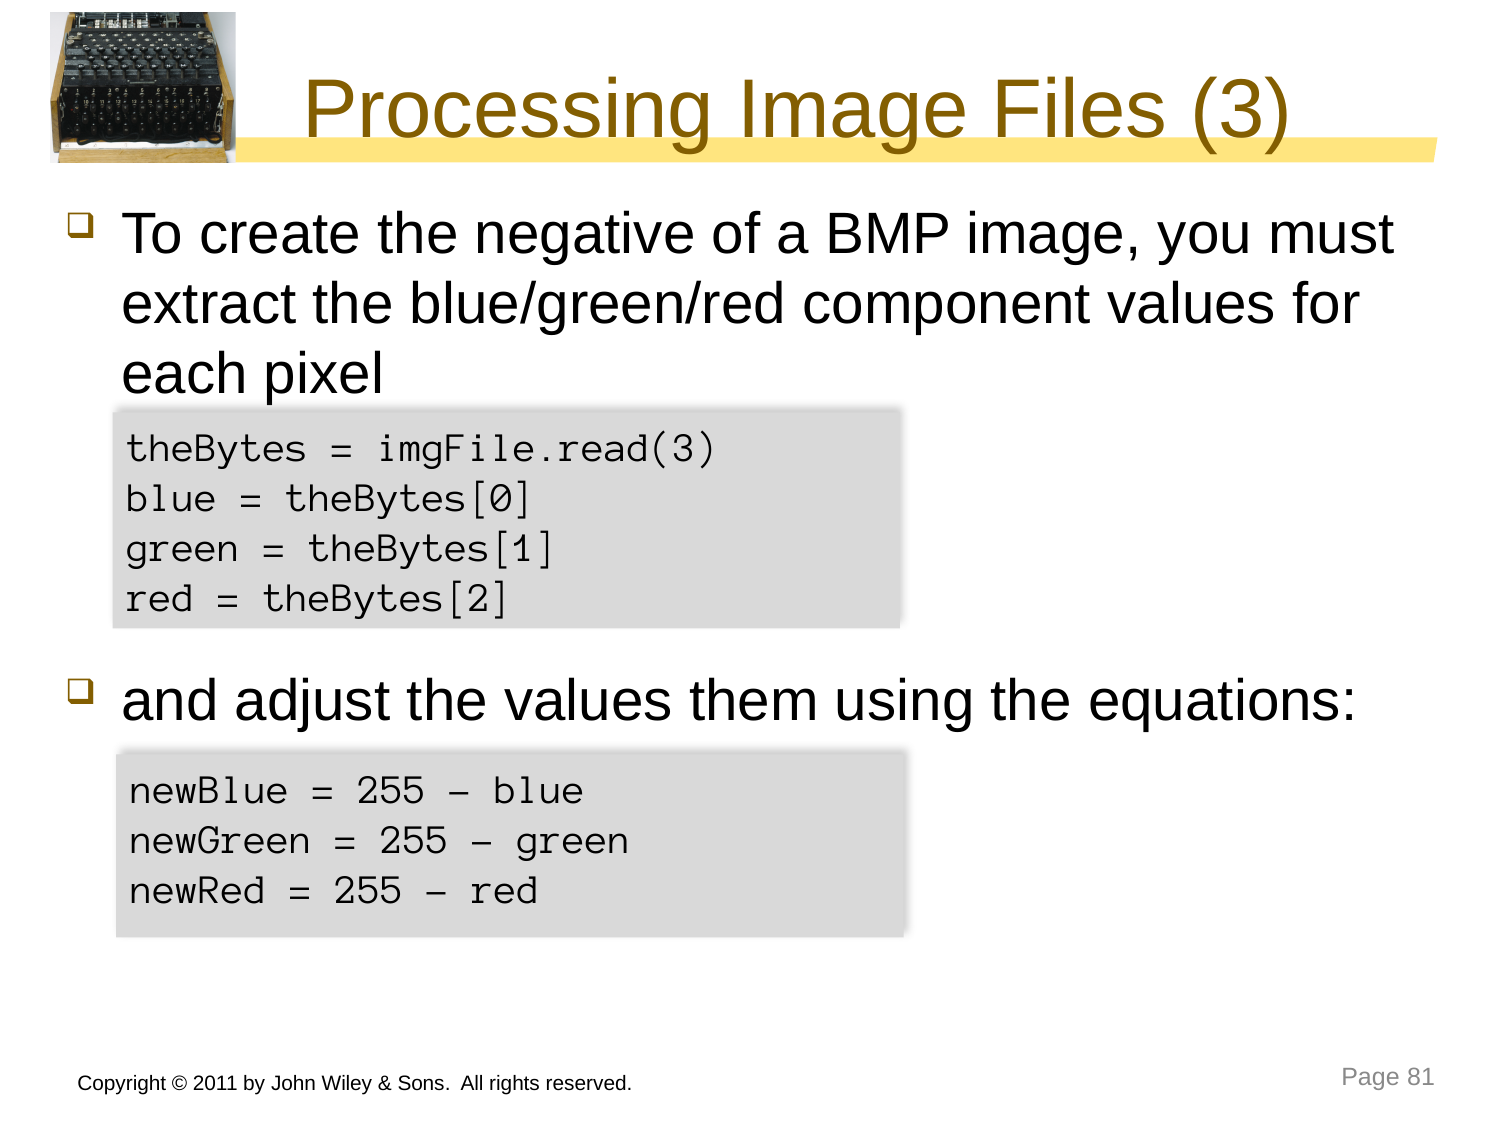

# Processing Image Files (3)
To create the negative of a BMP image, you must extract the blue/green/red component values for each pixel

and adjust the values them using the equations:
theBytes = imgFile.read(3)
blue = theBytes[0]
green = theBytes[1]
red = theBytes[2]

newBlue = 255 - blue
newGreen = 255 - green
newRed = 255 - red

Copyright © 2011 by John Wiley & Sons.  All rights reserved.
Page 81